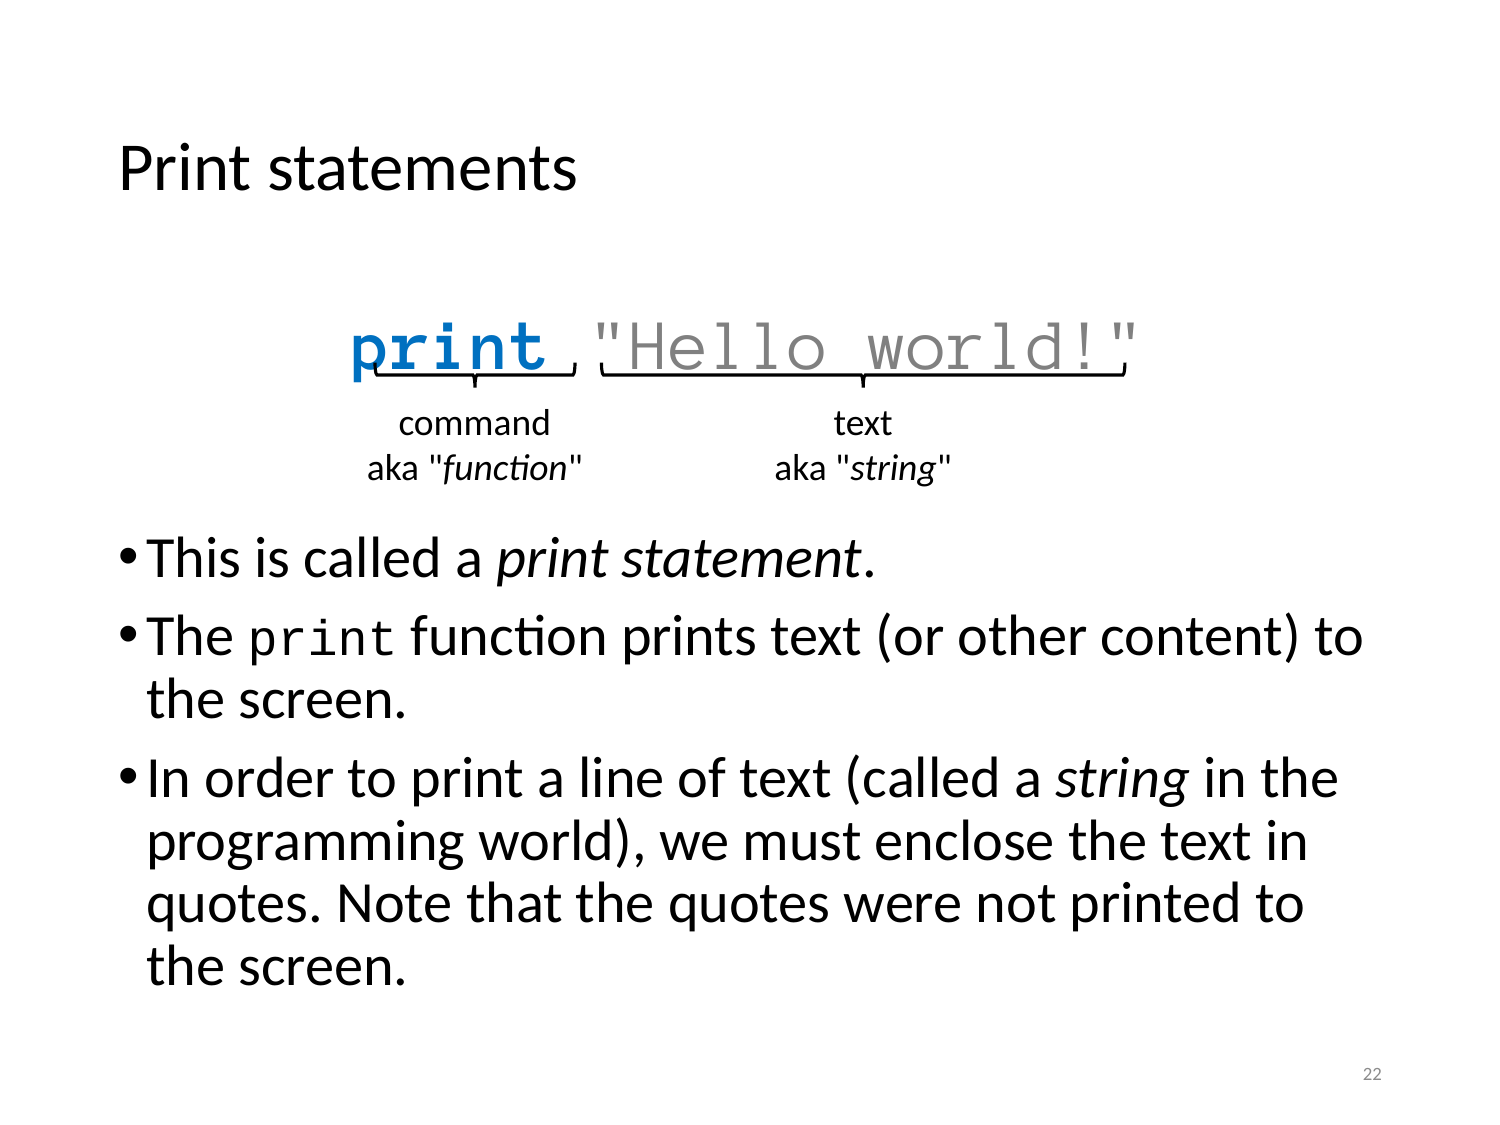

# Print statements

print "Hello world!"

This is called a print statement.
The print function prints text (or other content) to the screen.
In order to print a line of text (called a string in the programming world), we must enclose the text in quotes. Note that the quotes were not printed to the screen.
command
aka "function"
text
aka "string"
22